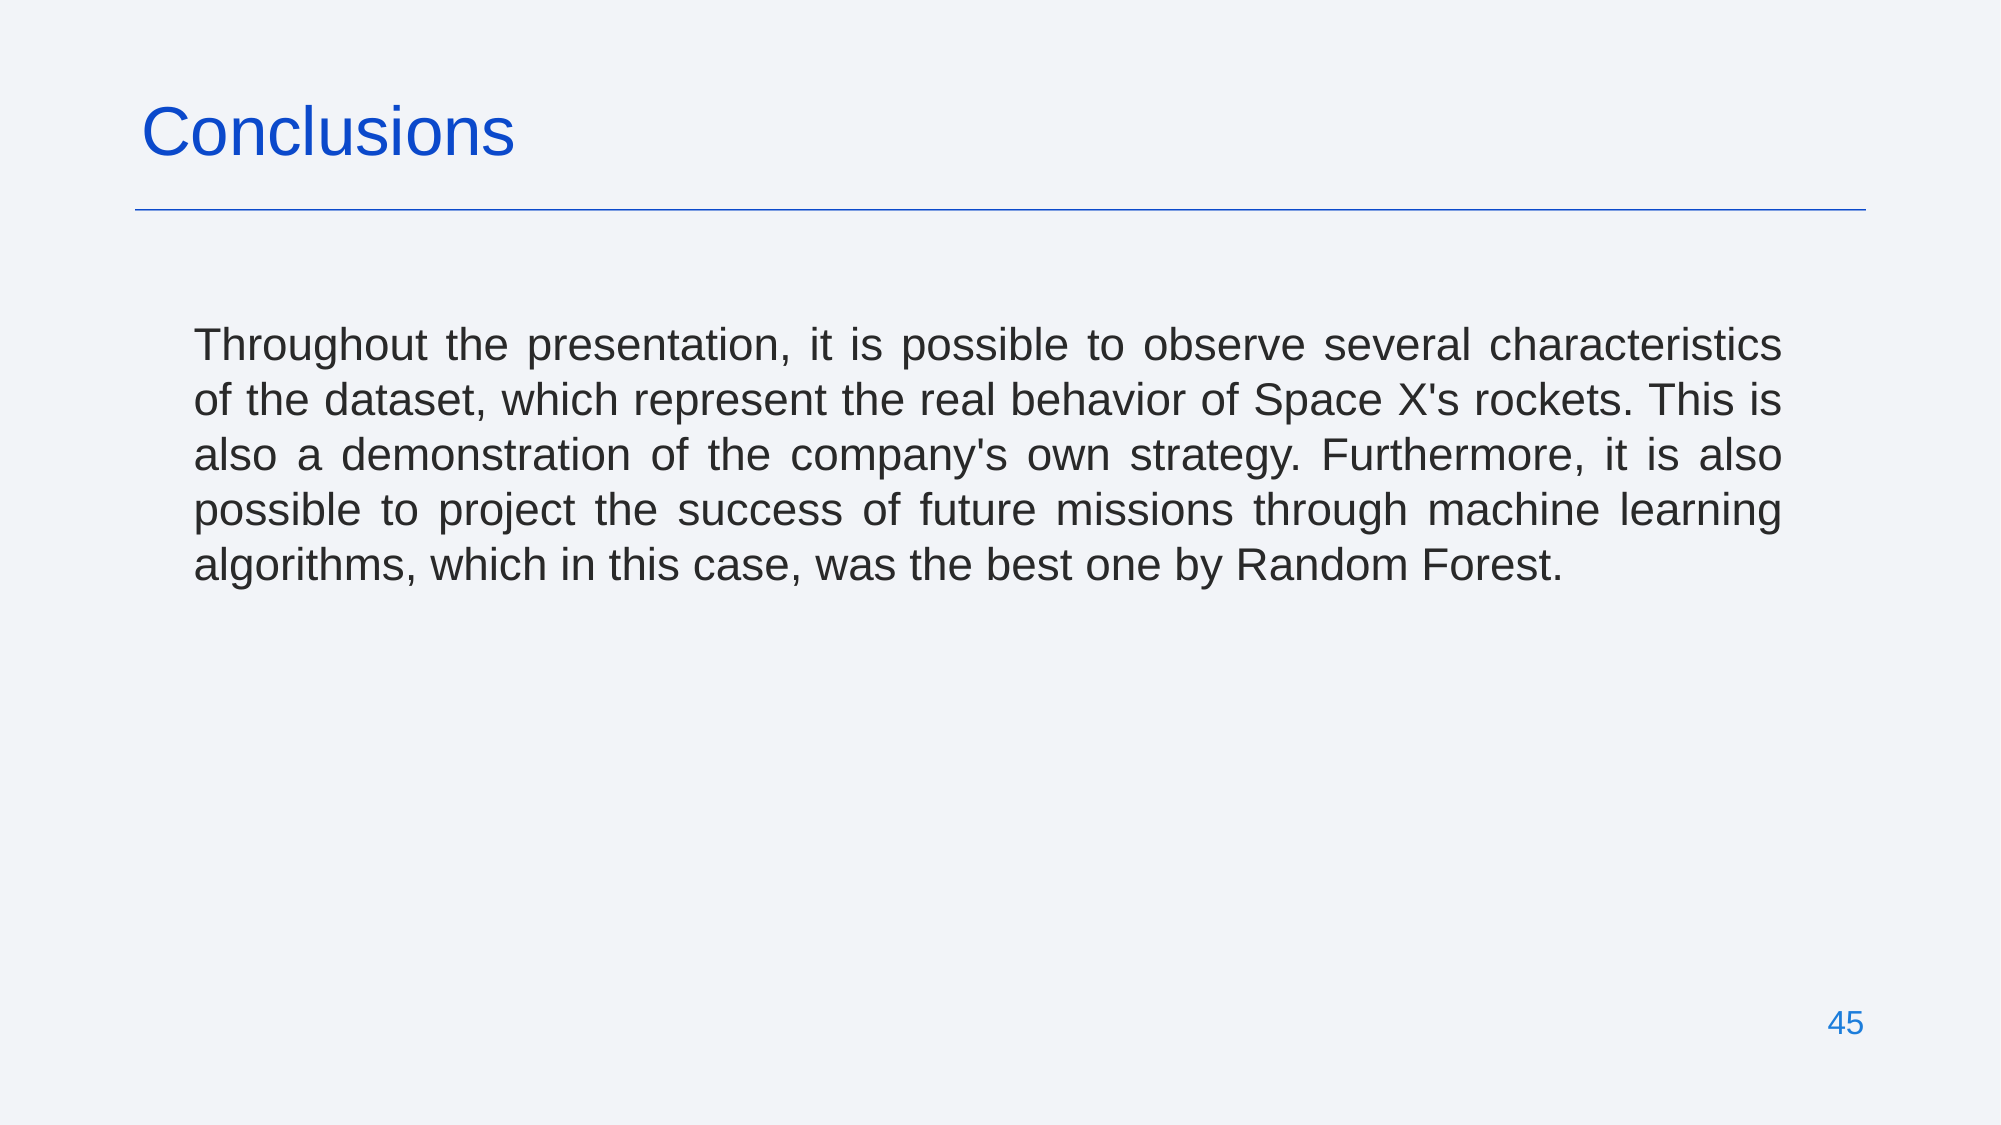

Conclusions
Throughout the presentation, it is possible to observe several characteristics of the dataset, which represent the real behavior of Space X's rockets. This is also a demonstration of the company's own strategy. Furthermore, it is also possible to project the success of future missions through machine learning algorithms, which in this case, was the best one by Random Forest.
45